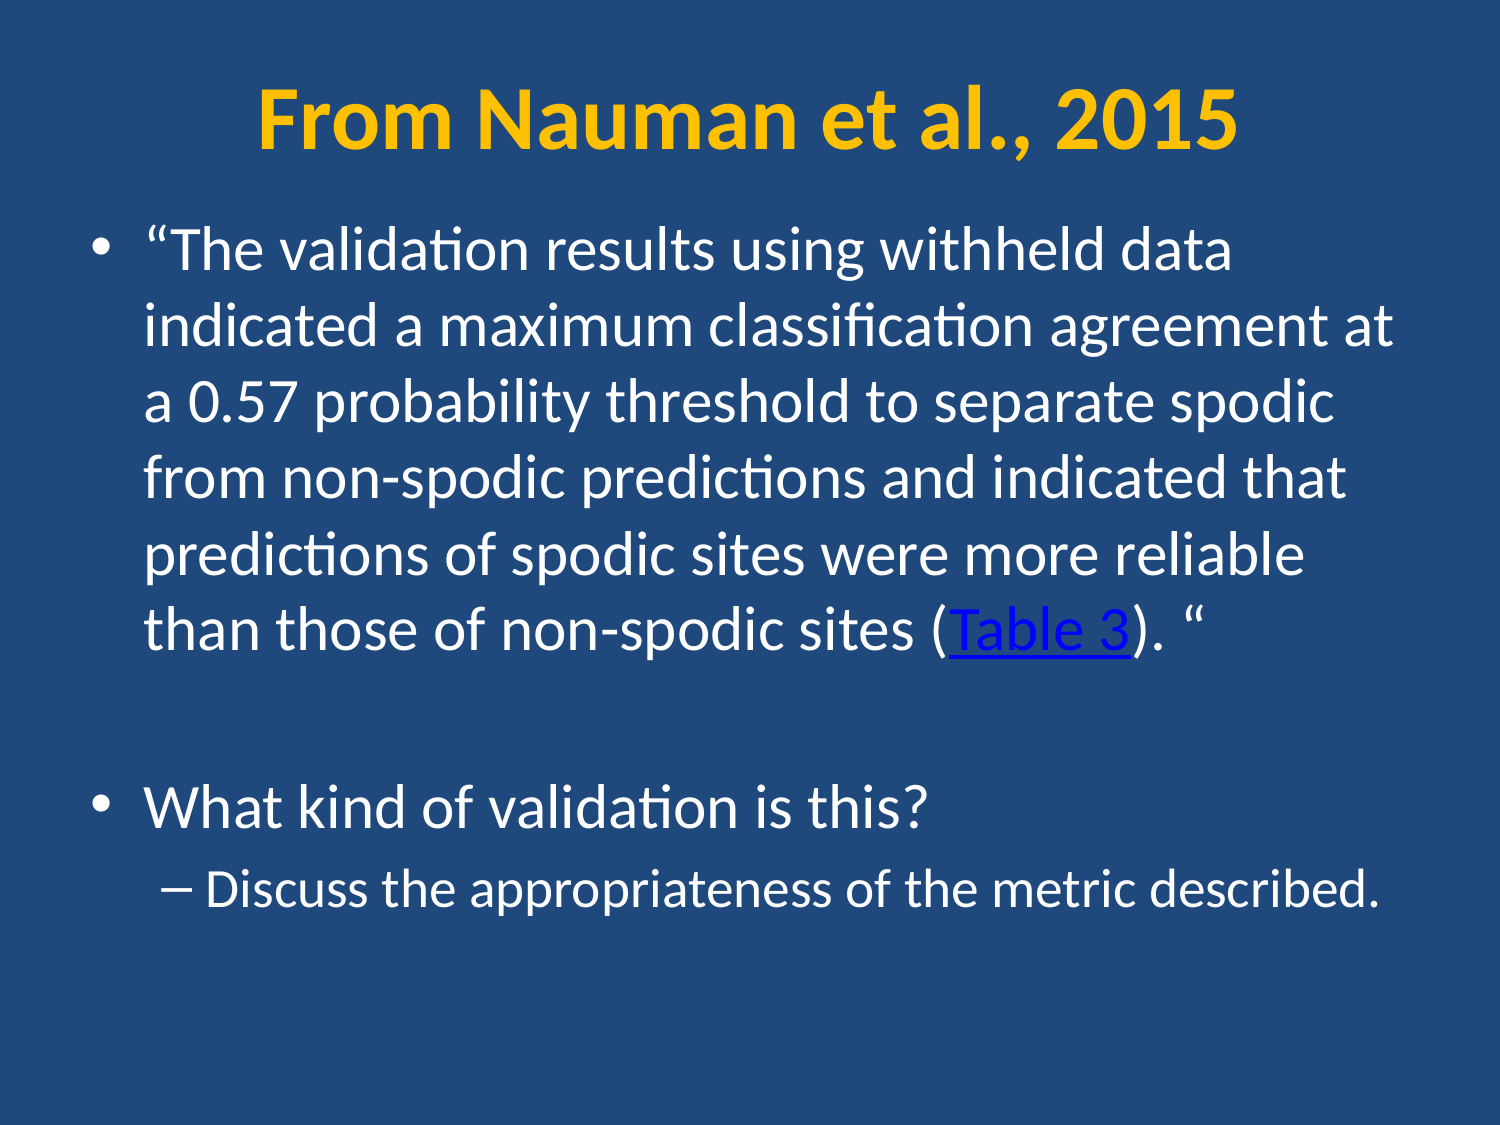

# From Nauman et al., 2015
“The validation results using withheld data indicated a maximum classification agreement at a 0.57 probability threshold to separate spodic from non-spodic predictions and indicated that predictions of spodic sites were more reliable than those of non-spodic sites (Table 3). “

What kind of validation is this?
Discuss the appropriateness of the metric described.